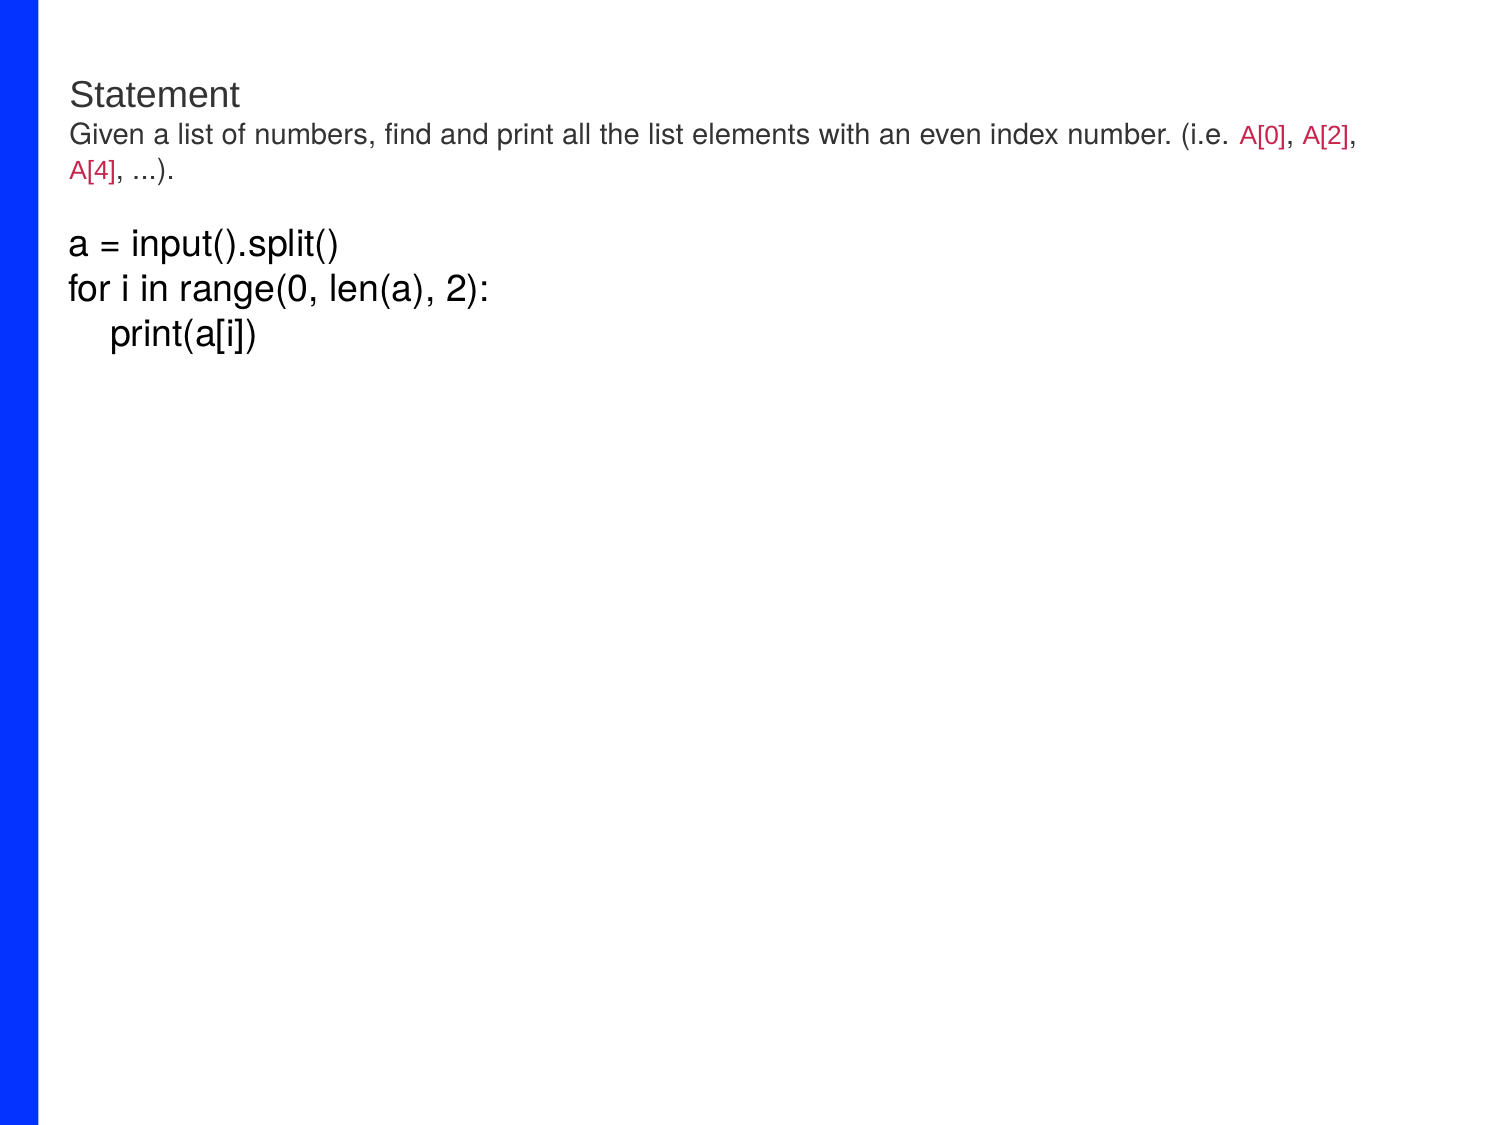

Statement
Given a list of numbers, find and print all the list elements with an even index number. (i.e. A[0], A[2], A[4], ...).
a = input().split()
for i in range(0, len(a), 2):
    print(a[i])